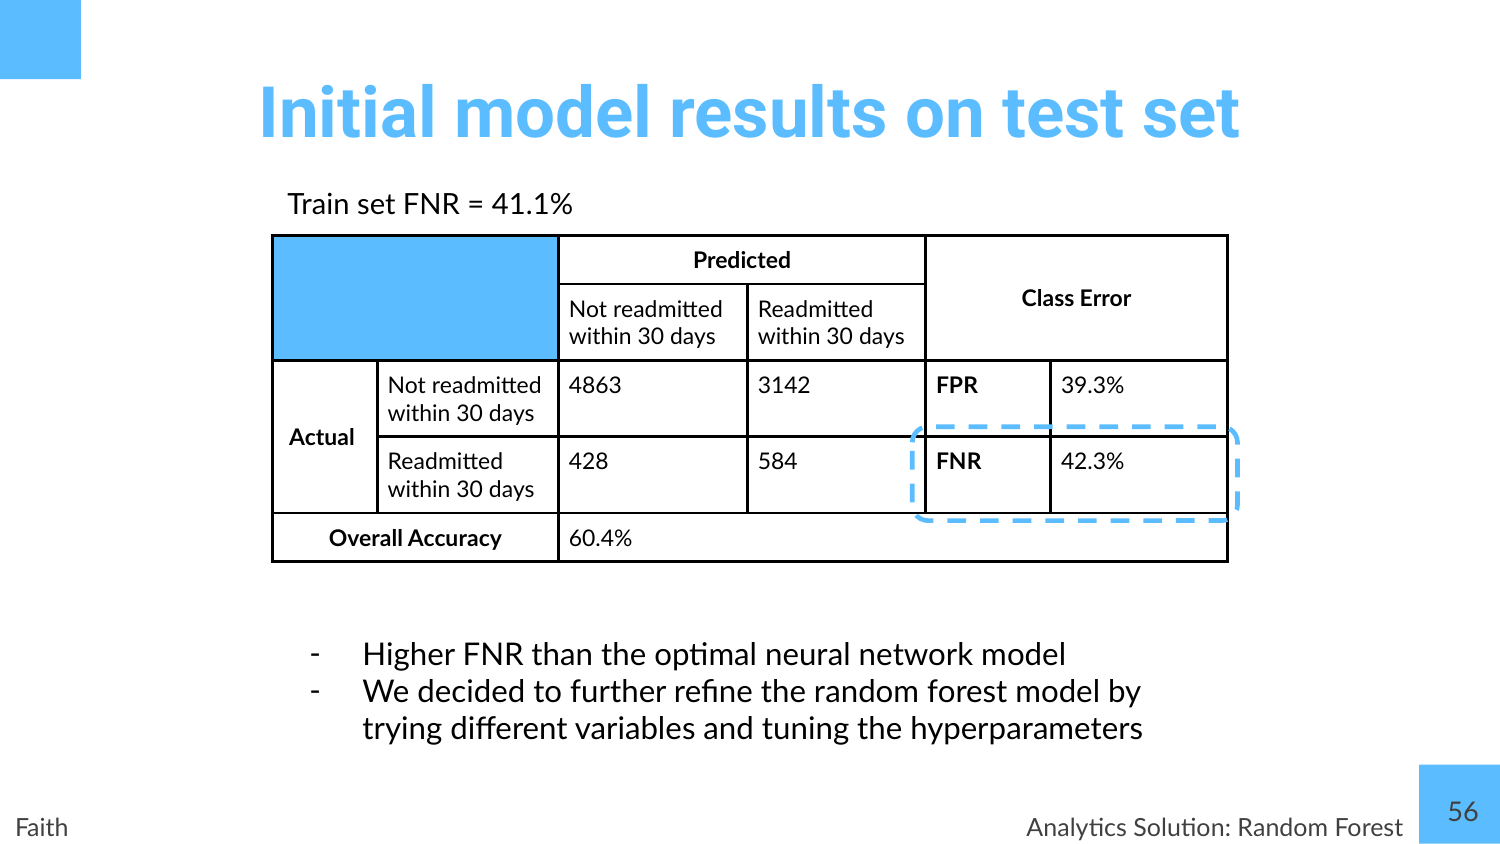

# Initial model results on test set
Train set FNR = 41.1%
|  |  | Predicted |  | Class Error |  |
| --- | --- | --- | --- | --- | --- |
|  |  | Not readmitted within 30 days | Readmitted within 30 days |  |  |
| Actual | Not readmitted within 30 days | 4863 | 3142 | FPR | 39.3% |
|  | Readmitted within 30 days | 428 | 584 | FNR | 42.3% |
| Overall Accuracy |  | 60.4% |  |  |  |

Higher FNR than the optimal neural network model
We decided to further refine the random forest model by trying different variables and tuning the hyperparameters
56
Faith
Analytics Solution: Random Forest